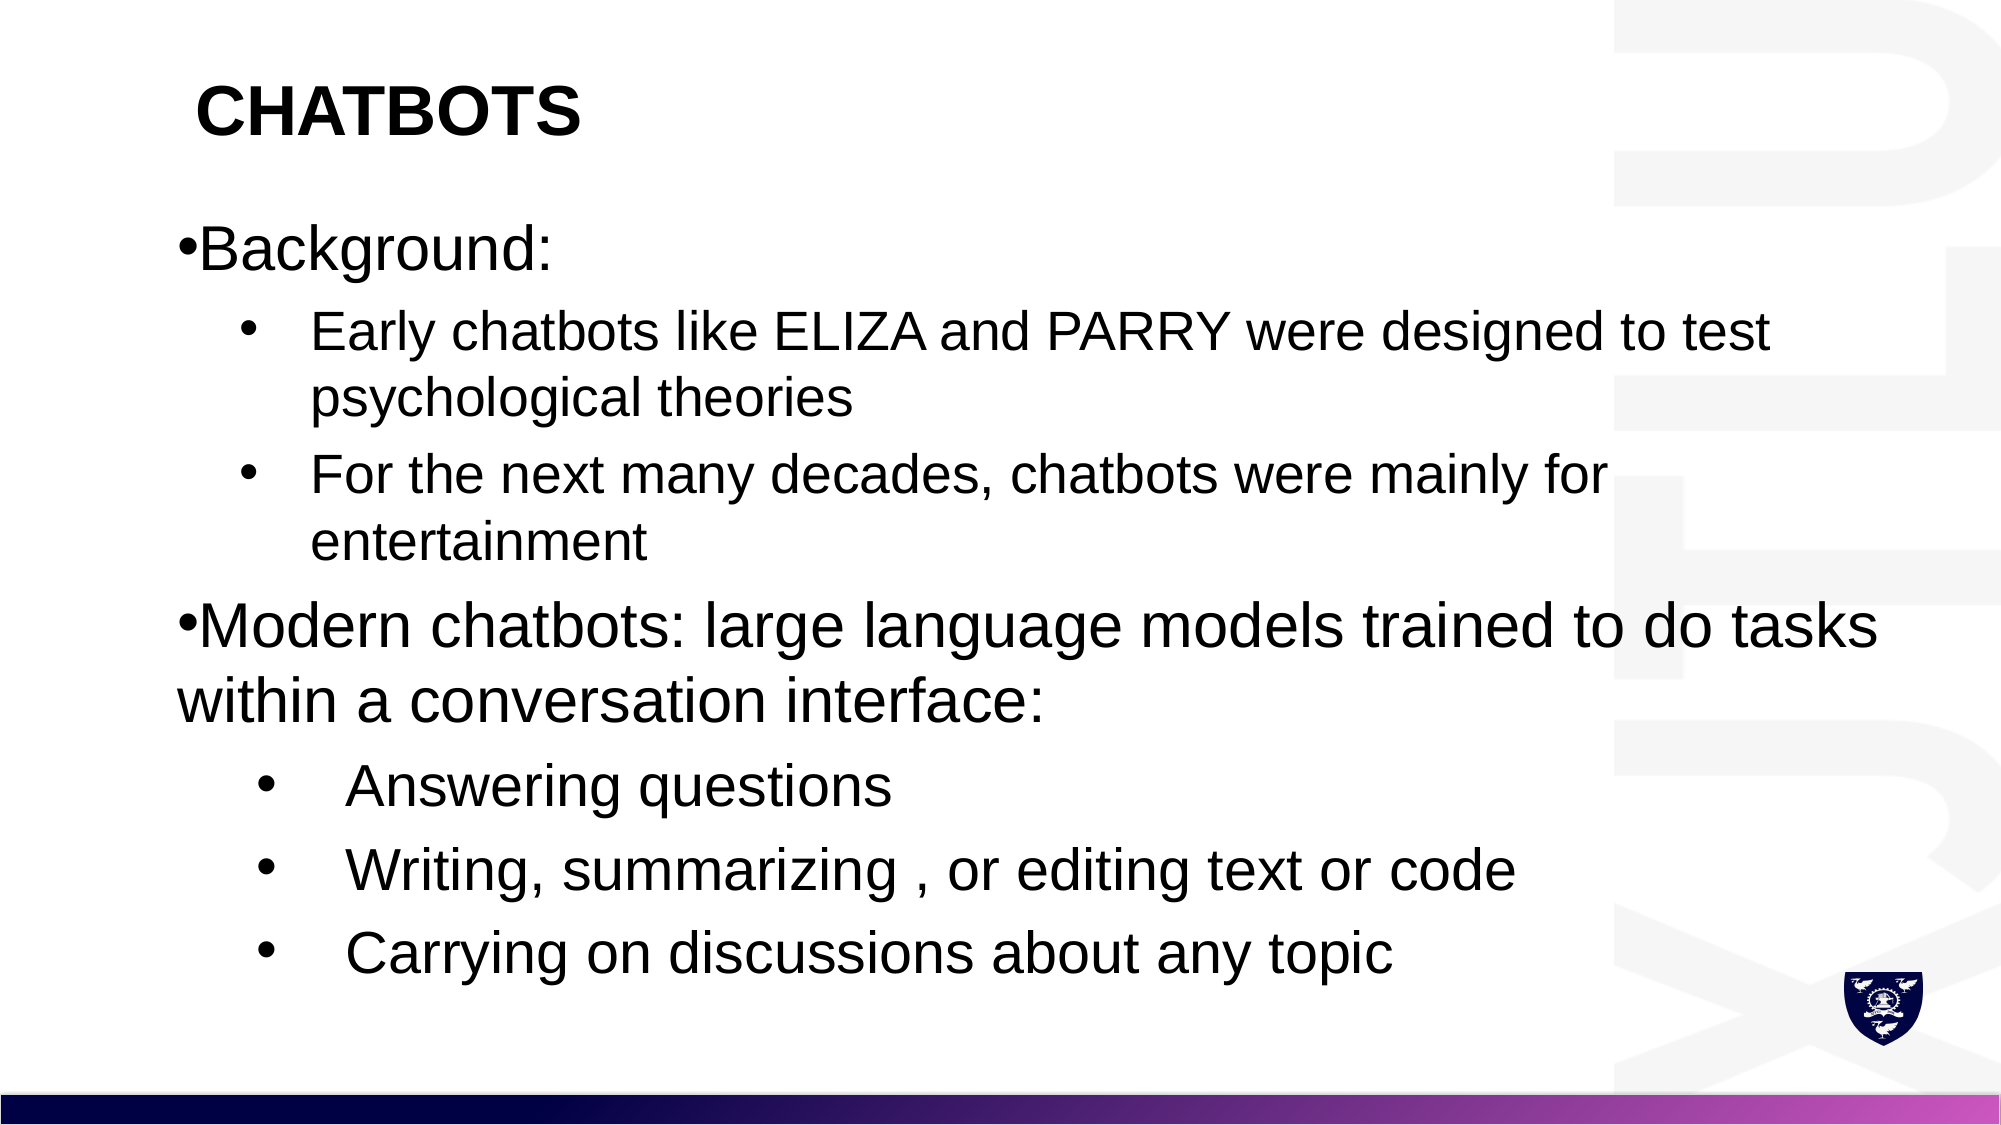

# Chatbots
Background:
Early chatbots like ELIZA and PARRY were designed to test psychological theories
For the next many decades, chatbots were mainly for entertainment
Modern chatbots: large language models trained to do tasks within a conversation interface:
Answering questions
Writing, summarizing , or editing text or code
Carrying on discussions about any topic